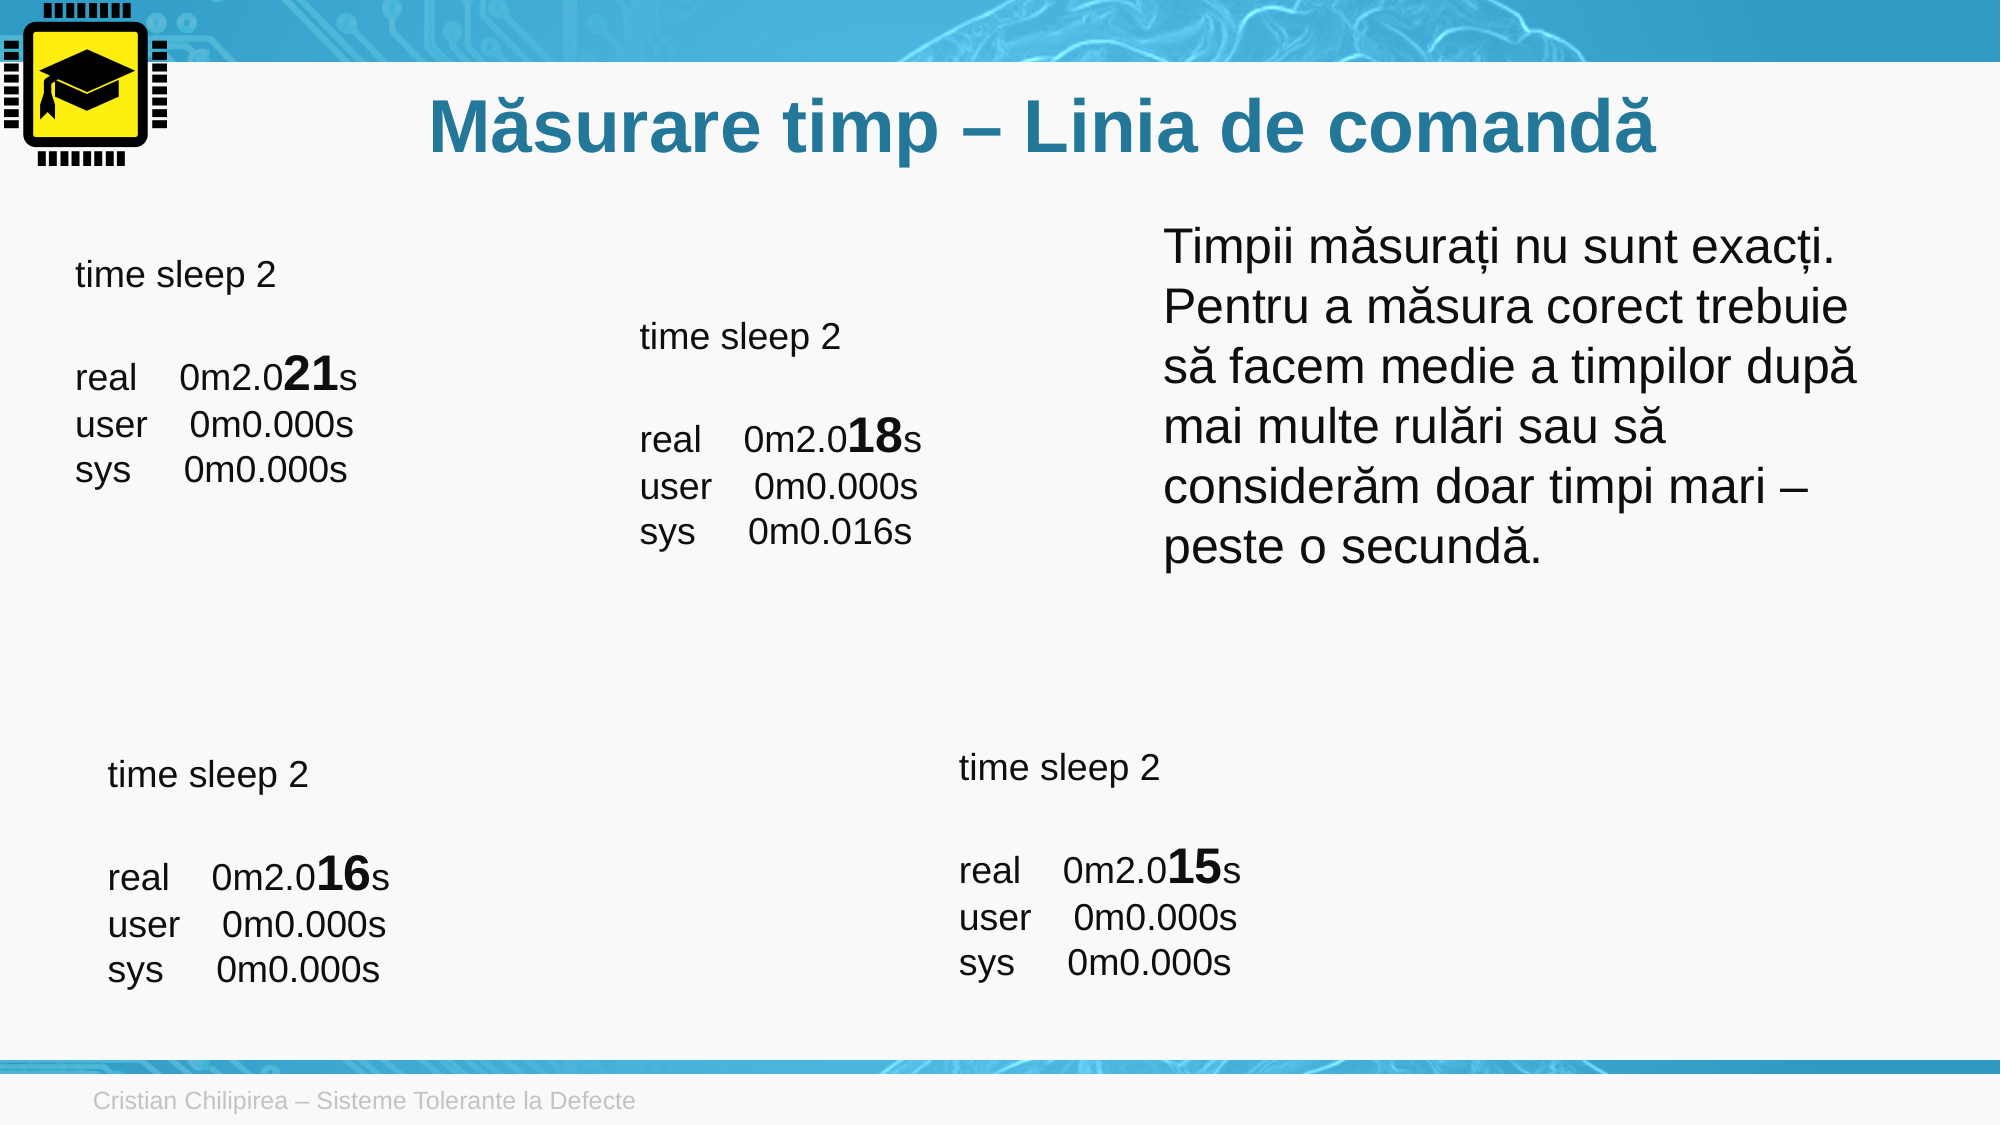

# Măsurare timp – Linia de comandă
Timpii măsurați nu sunt exacți. Pentru a măsura corect trebuie să facem medie a timpilor după mai multe rulări sau să considerăm doar timpi mari – peste o secundă.
time sleep 2

real    0m2.021s
user    0m0.000s
sys     0m0.000s
time sleep 2

real    0m2.018s
user    0m0.000s
sys     0m0.016s
time sleep 2

real    0m2.015s
user    0m0.000s
sys     0m0.000s
time sleep 2

real    0m2.016s
user    0m0.000s
sys     0m0.000s
Cristian Chilipirea – Sisteme Tolerante la Defecte